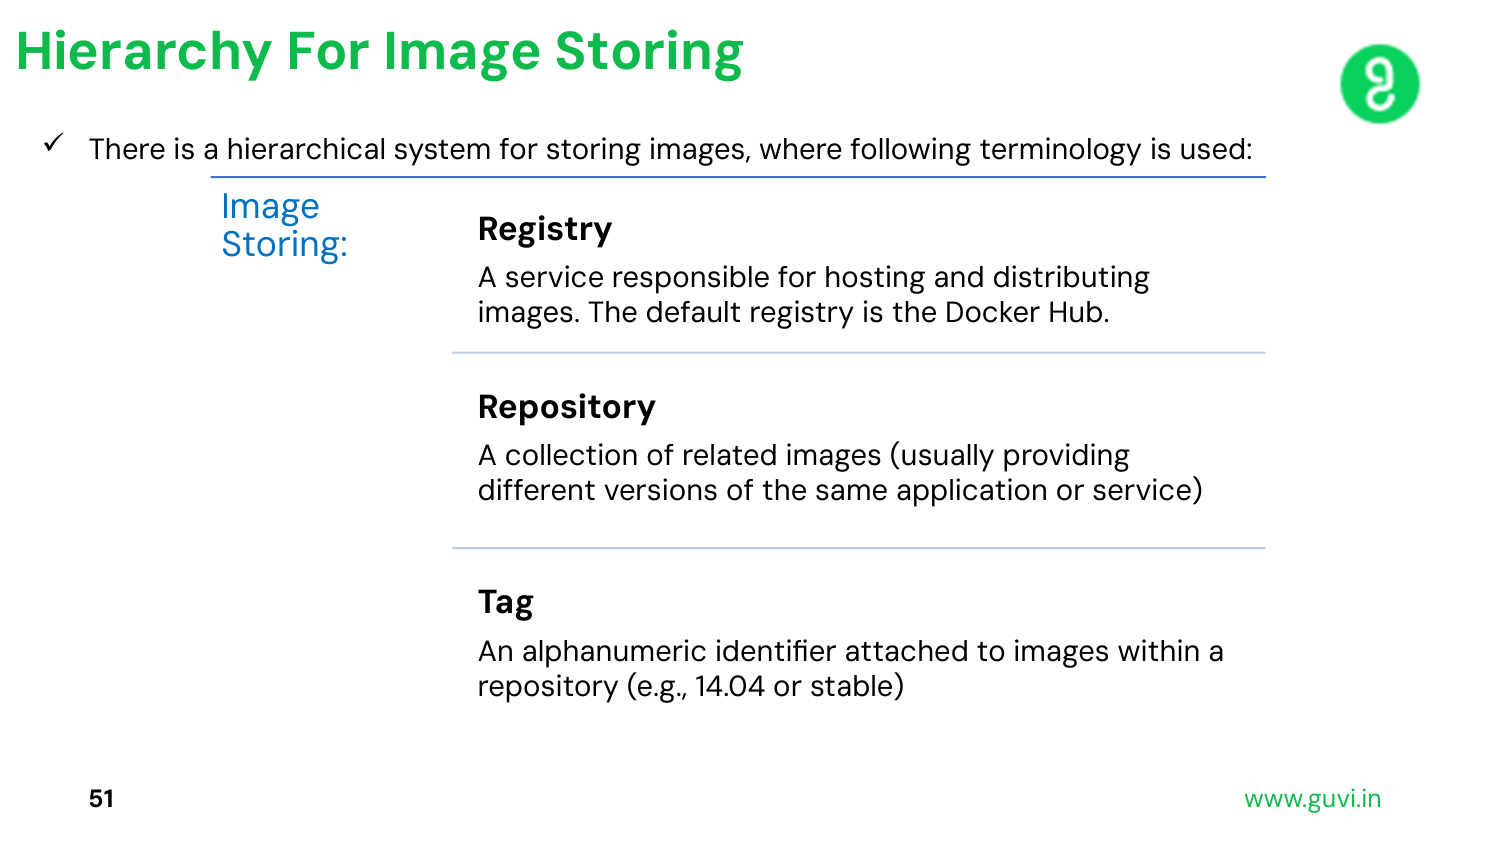

Hierarchy For Image Storing
There is a hierarchical system for storing images, where following terminology is used:

Image Storing:
Registry
A service responsible for hosting and distributing images. The default registry is the Docker Hub.

Repository
A collection of related images (usually providing different versions of the same application or service)

Tag
An alphanumeric identifier attached to images within a repository (e.g., 14.04 or stable)
51
www.guvi.in